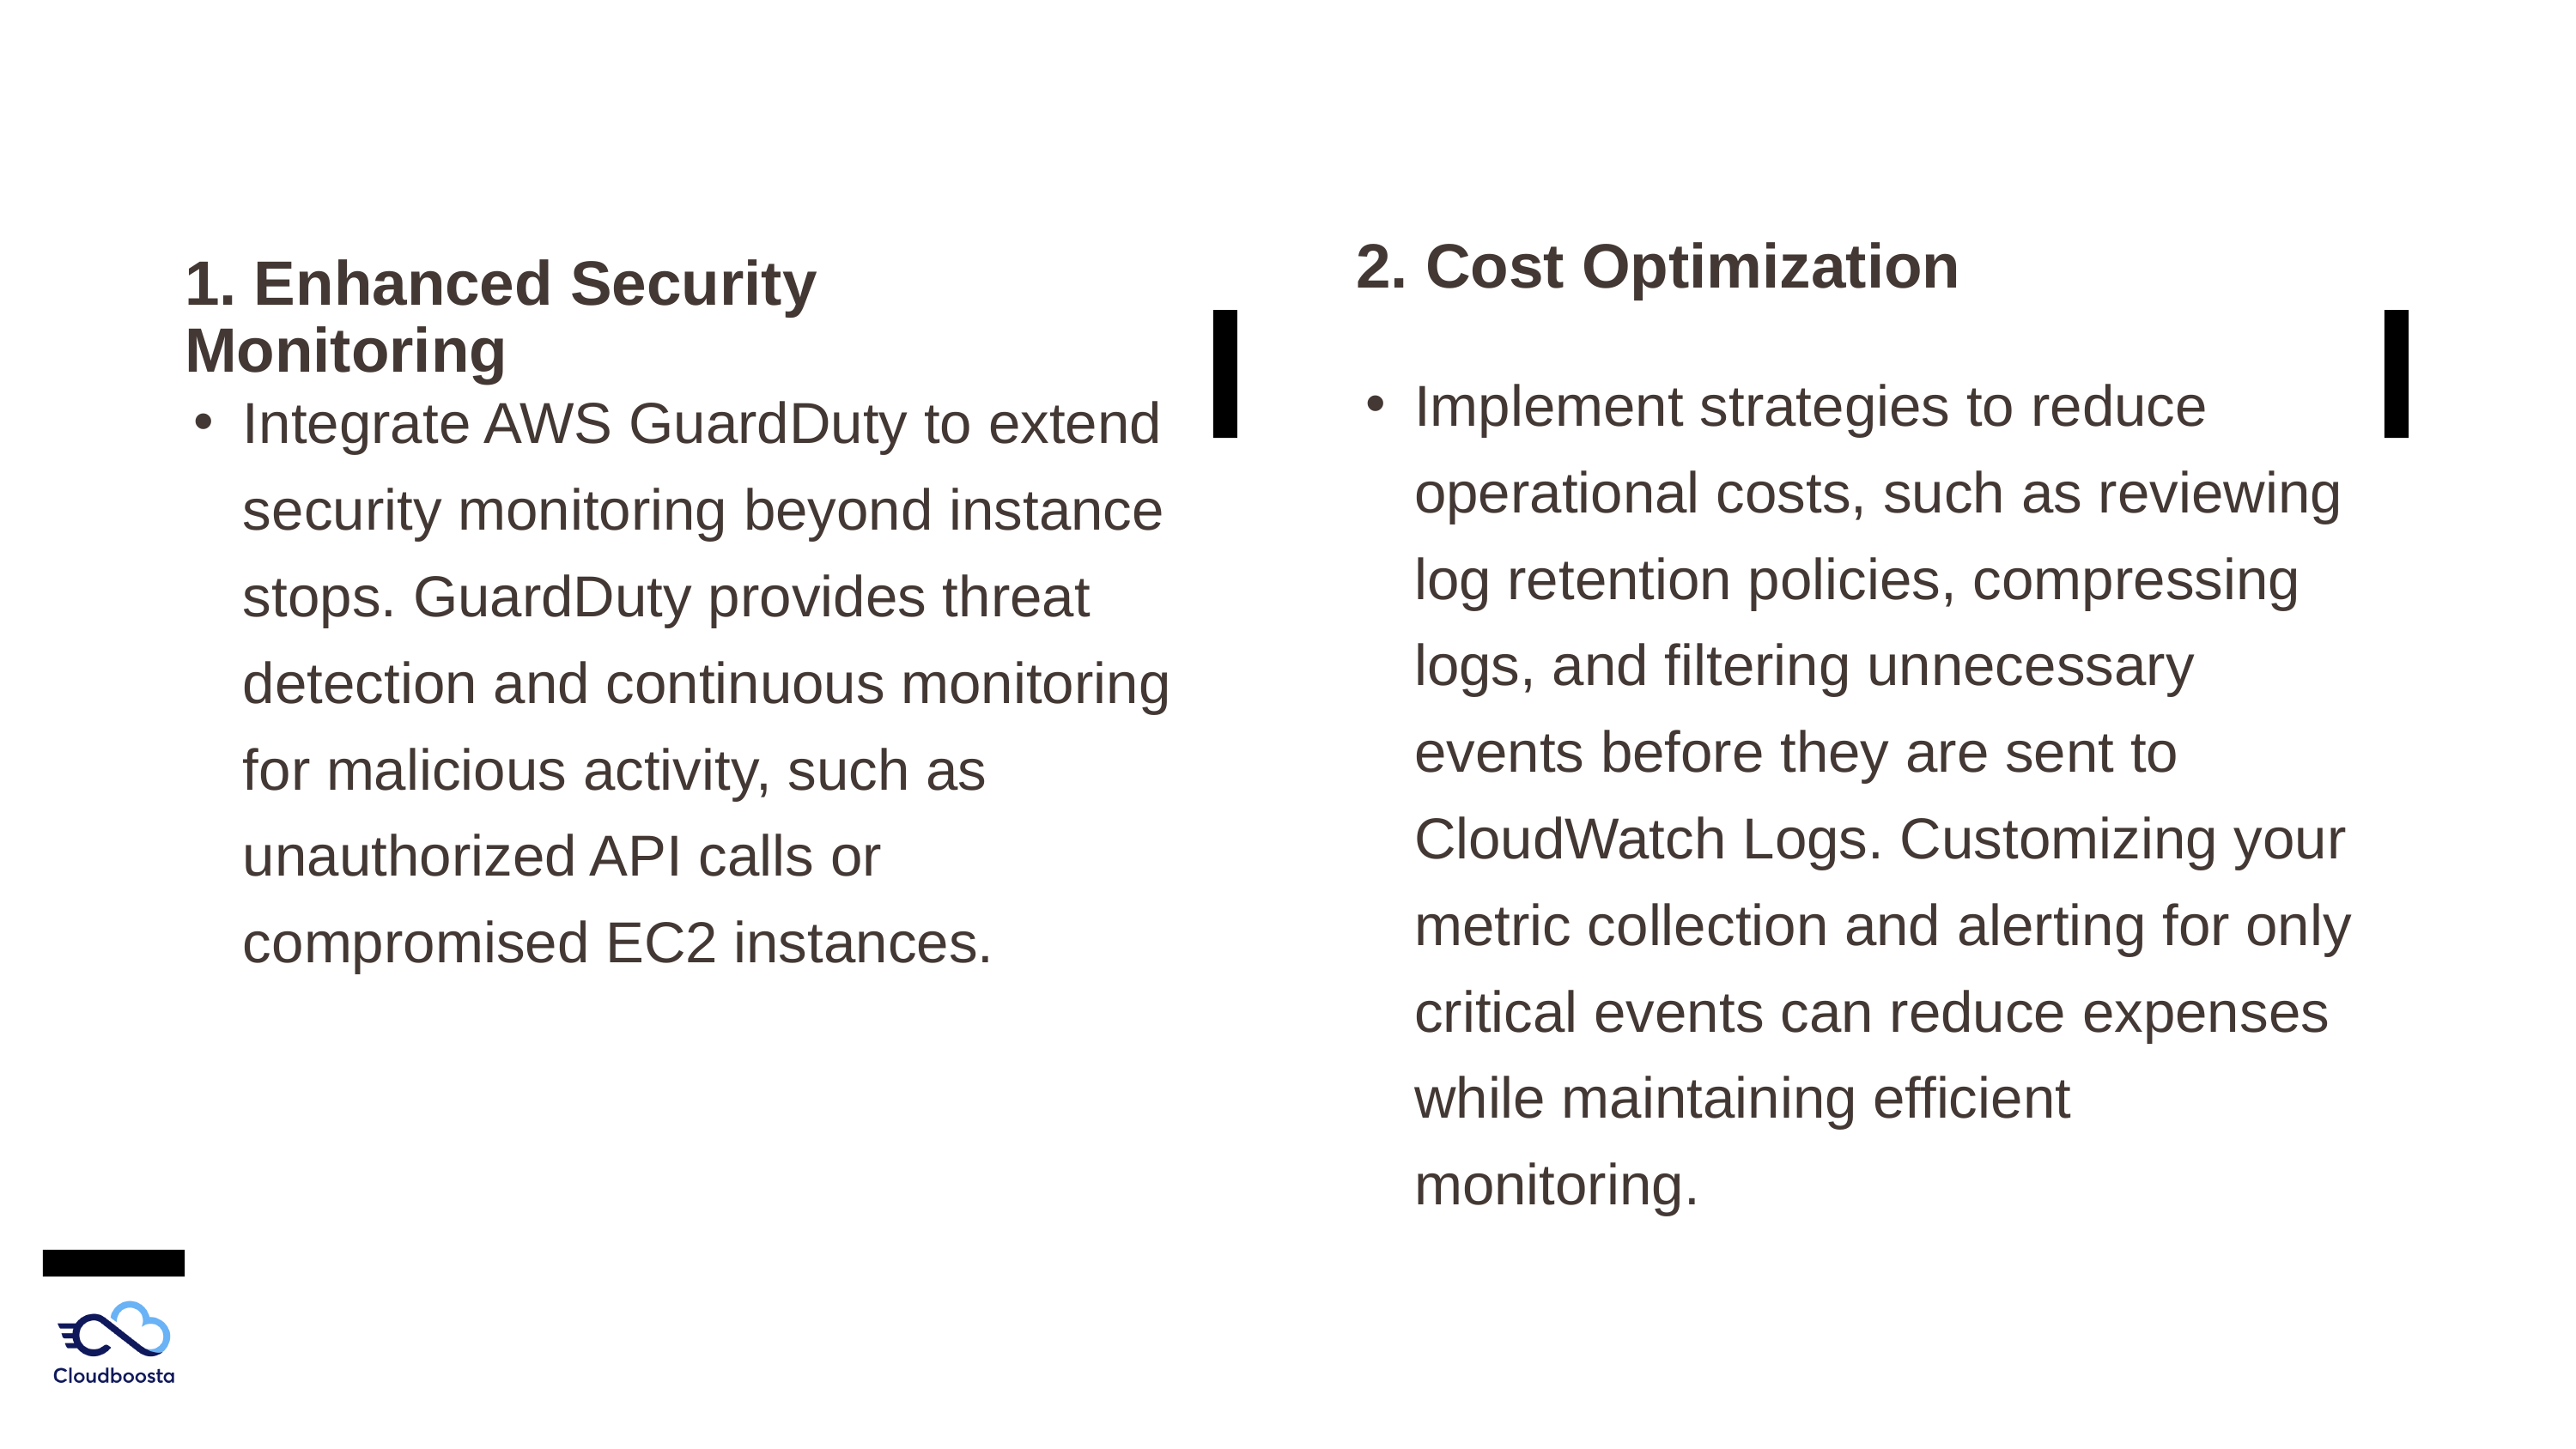

2. Cost Optimization
1. Enhanced Security Monitoring

Implement strategies to reduce operational costs, such as reviewing log retention policies, compressing logs, and filtering unnecessary events before they are sent to CloudWatch Logs. Customizing your metric collection and alerting for only critical events can reduce expenses while maintaining efficient monitoring.
Integrate AWS GuardDuty to extend security monitoring beyond instance stops. GuardDuty provides threat detection and continuous monitoring for malicious activity, such as unauthorized API calls or compromised EC2 instances.